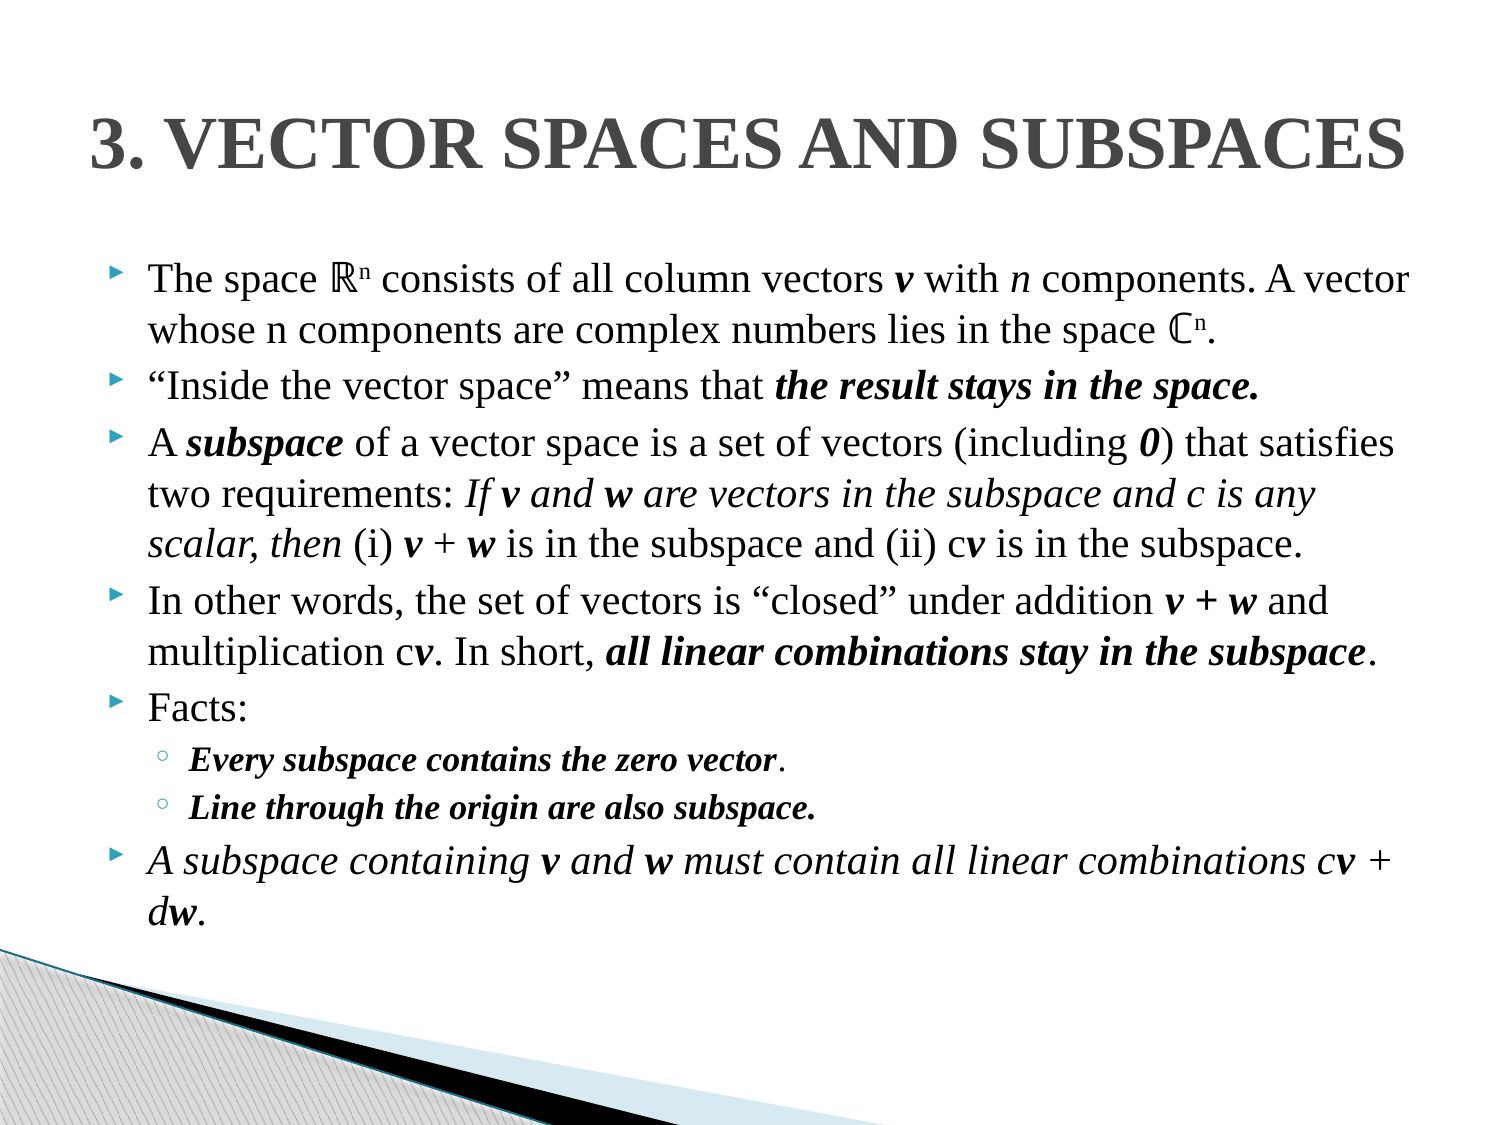

# 3. VECTOR SPACES AND SUBSPACES
The space ℝn consists of all column vectors v with n components. A vector whose n components are complex numbers lies in the space ℂn.
“Inside the vector space” means that the result stays in the space.
A subspace of a vector space is a set of vectors (including 0) that satisfies two requirements: If v and w are vectors in the subspace and c is any scalar, then (i) v + w is in the subspace and (ii) cv is in the subspace.
In other words, the set of vectors is “closed” under addition v + w and multiplication cv. In short, all linear combinations stay in the subspace.
Facts:
Every subspace contains the zero vector.
Line through the origin are also subspace.
A subspace containing v and w must contain all linear combinations cv + dw.